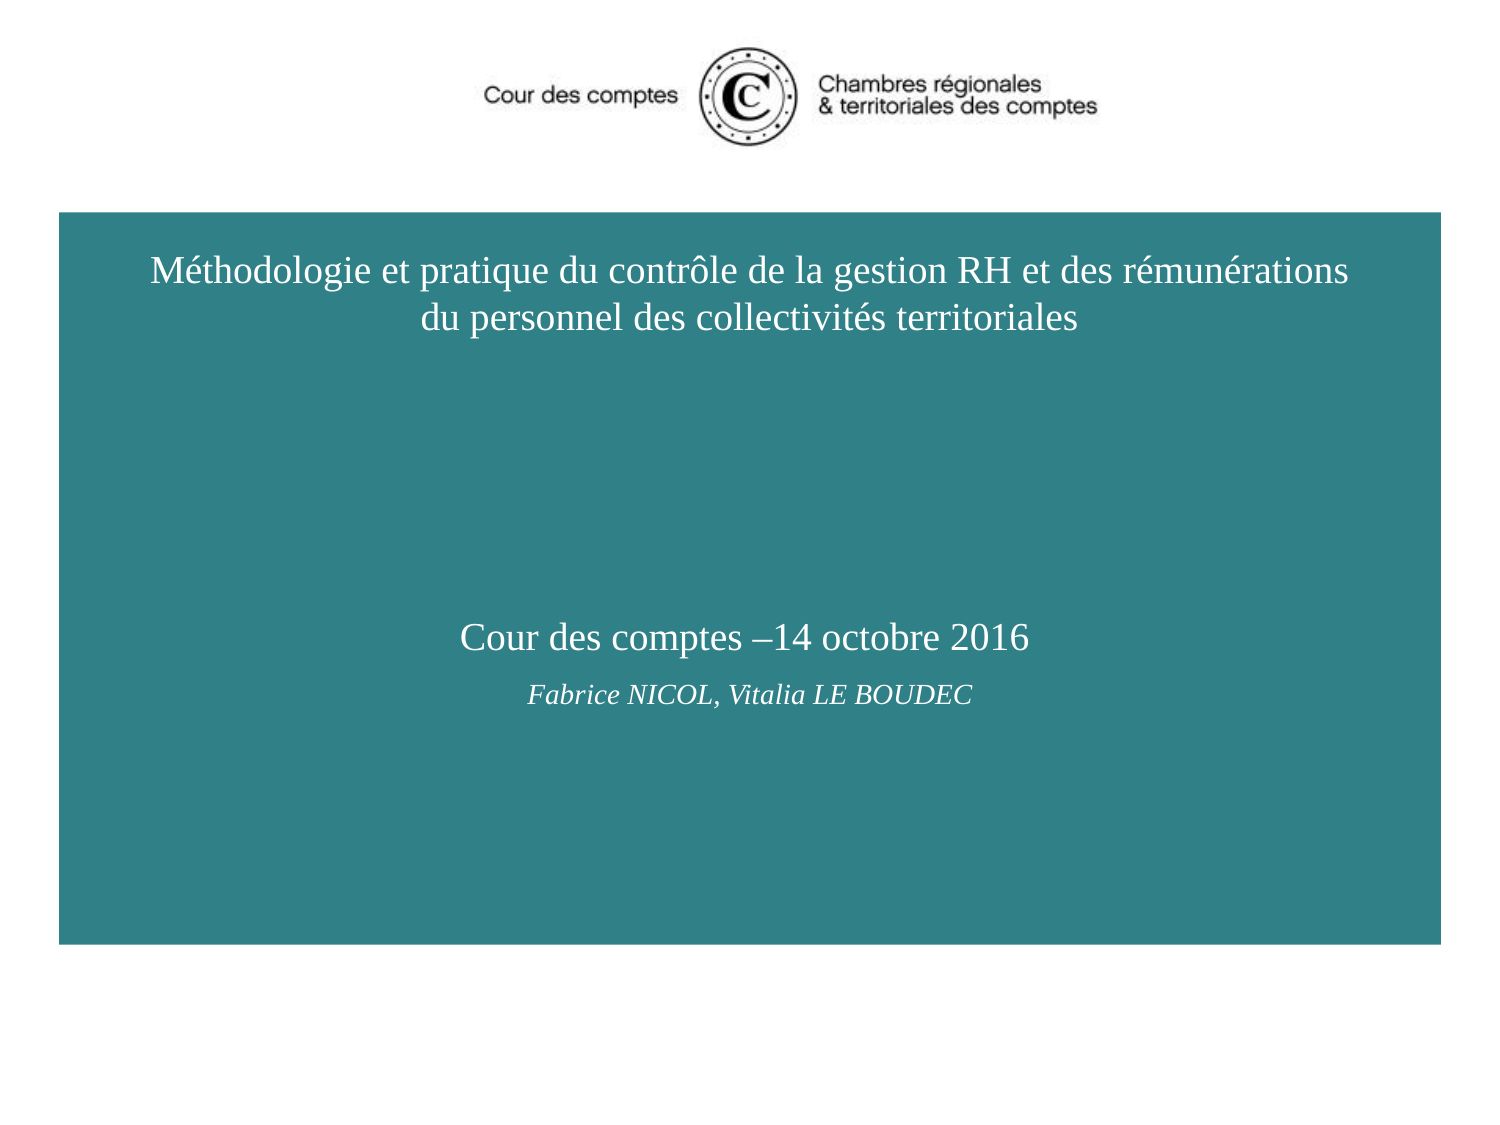

Méthodologie et pratique du contrôle de la gestion RH et des rémunérations du personnel des collectivités territoriales

Cour des comptes –14 octobre 2016
Fabrice NICOL, Vitalia LE BOUDEC
Pour personnaliser le bas de page :

« Insertion / En-tête et pied de page »

Personnaliser la zone date et la zone pied de page

Cliquer sur appliquer partout